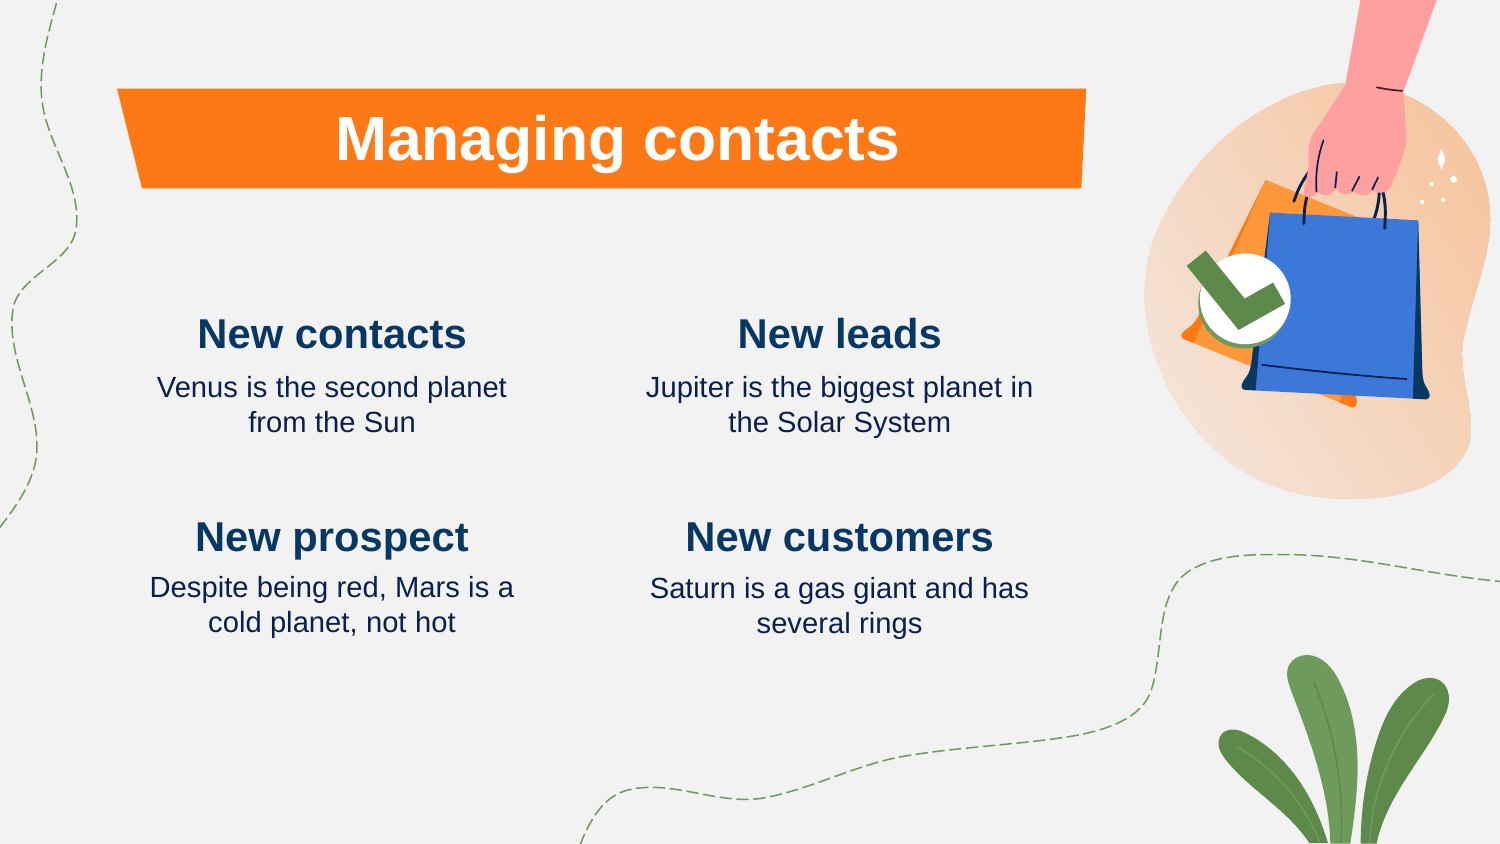

Managing contacts

# New contacts
New leads
Venus is the second planet from the Sun
Jupiter is the biggest planet in the Solar System
New prospect
New customers

Despite being red, Mars is a cold planet, not hot
Saturn is a gas giant and has several rings